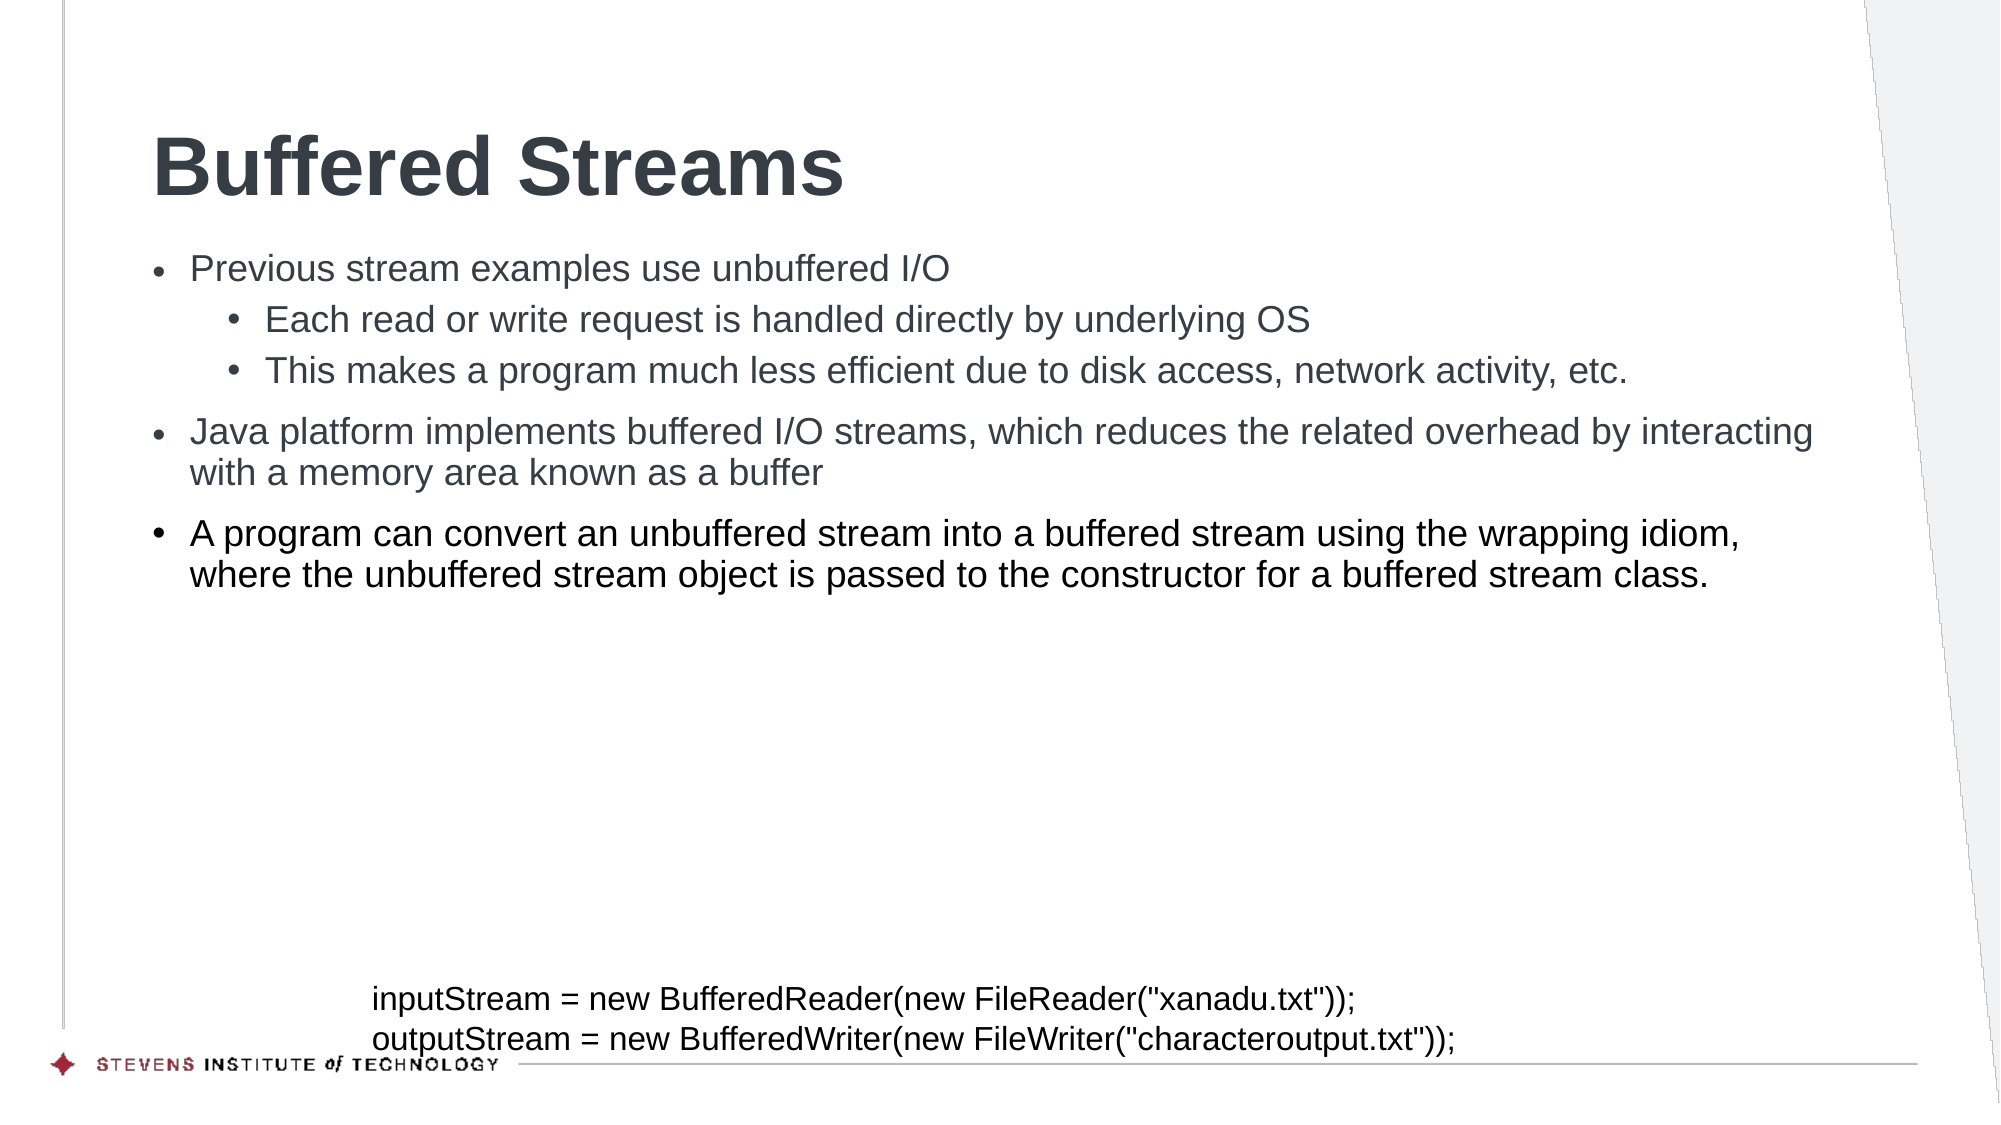

# Buffered Streams
Previous stream examples use unbuffered I/O
Each read or write request is handled directly by underlying OS
This makes a program much less efficient due to disk access, network activity, etc.
Java platform implements buffered I/O streams, which reduces the related overhead by interacting with a memory area known as a buffer
A program can convert an unbuffered stream into a buffered stream using the wrapping idiom, where the unbuffered stream object is passed to the constructor for a buffered stream class.
inputStream = new BufferedReader(new FileReader("xanadu.txt"));
outputStream = new BufferedWriter(new FileWriter("characteroutput.txt"));